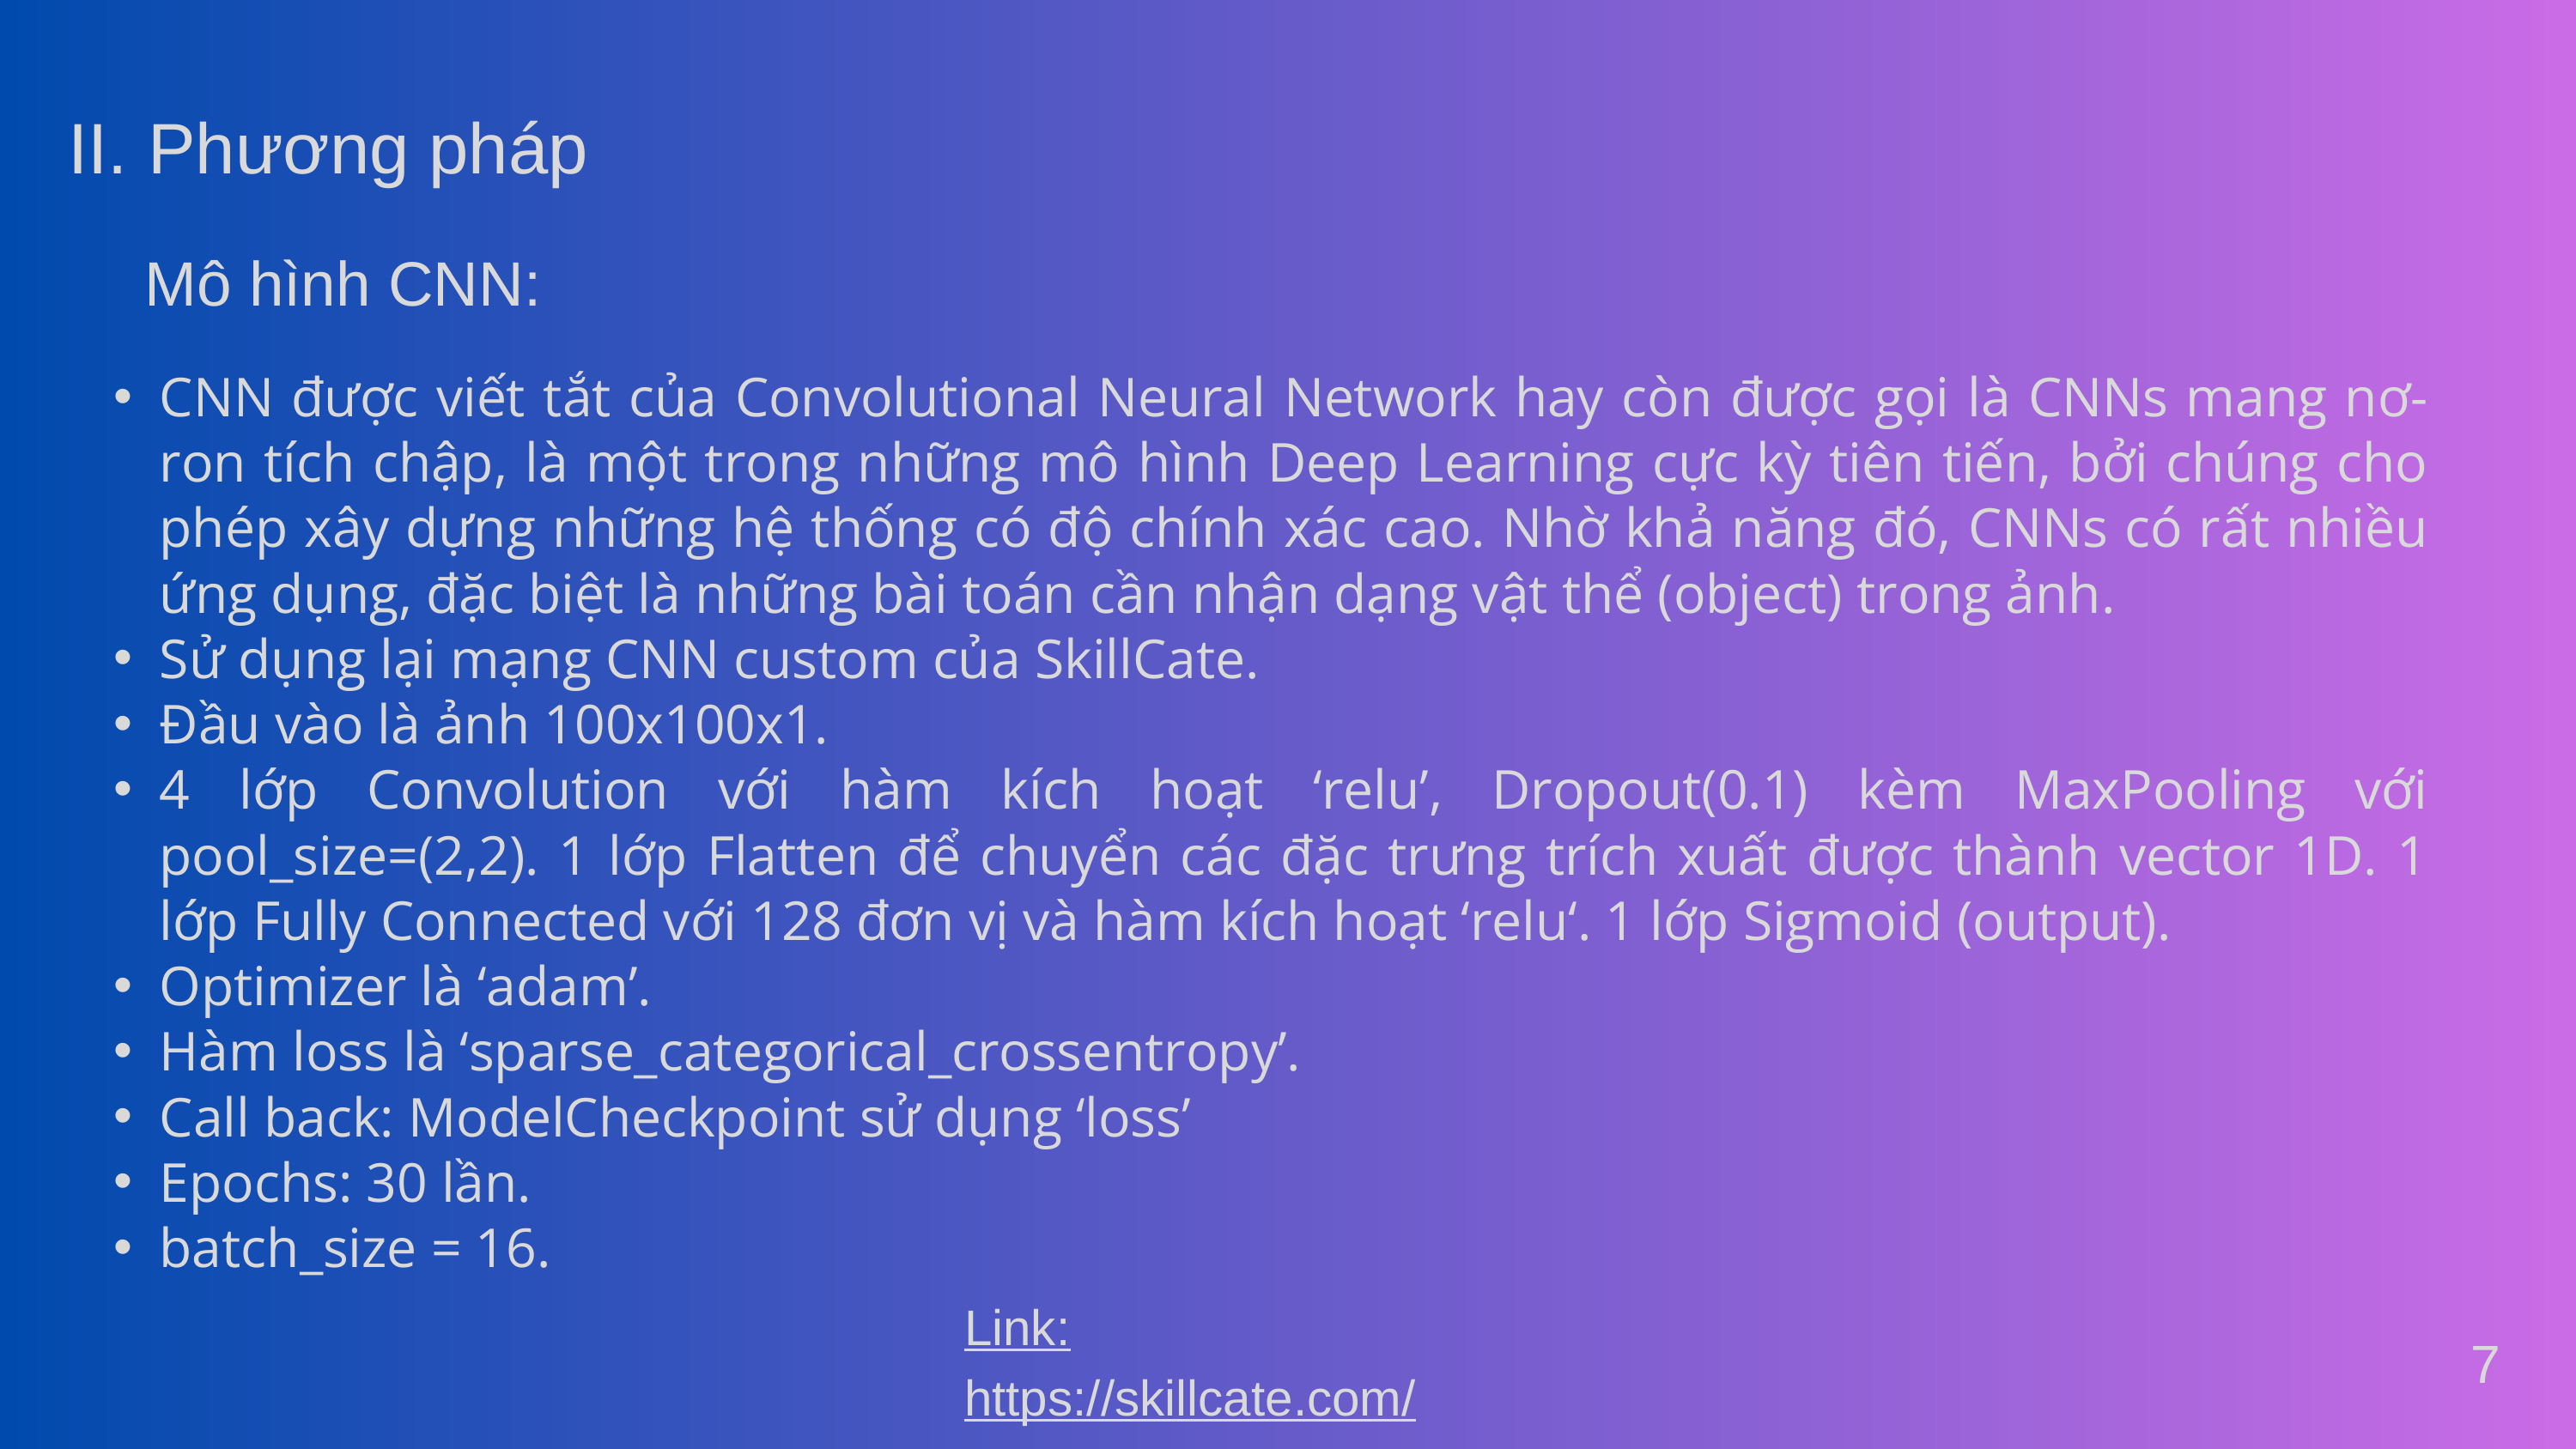

II. Phương pháp
Mô hình CNN:
CNN được viết tắt của Convolutional Neural Network hay còn được gọi là CNNs mang nơ-ron tích chập, là một trong những mô hình Deep Learning cực kỳ tiên tiến, bởi chúng cho phép xây dựng những hệ thống có độ chính xác cao. Nhờ khả năng đó, CNNs có rất nhiều ứng dụng, đặc biệt là những bài toán cần nhận dạng vật thể (object) trong ảnh.
Sử dụng lại mạng CNN custom của SkillCate.
Đầu vào là ảnh 100x100x1.
4 lớp Convolution với hàm kích hoạt ‘relu’, Dropout(0.1) kèm MaxPooling với pool_size=(2,2). 1 lớp Flatten để chuyển các đặc trưng trích xuất được thành vector 1D. 1 lớp Fully Connected với 128 đơn vị và hàm kích hoạt ‘relu‘. 1 lớp Sigmoid (output).
Optimizer là ‘adam’.
Hàm loss là ‘sparse_categorical_crossentropy’.
Call back: ModelCheckpoint sử dụng ‘loss’
Epochs: 30 lần.
batch_size = 16.
Link: https://skillcate.com/
7